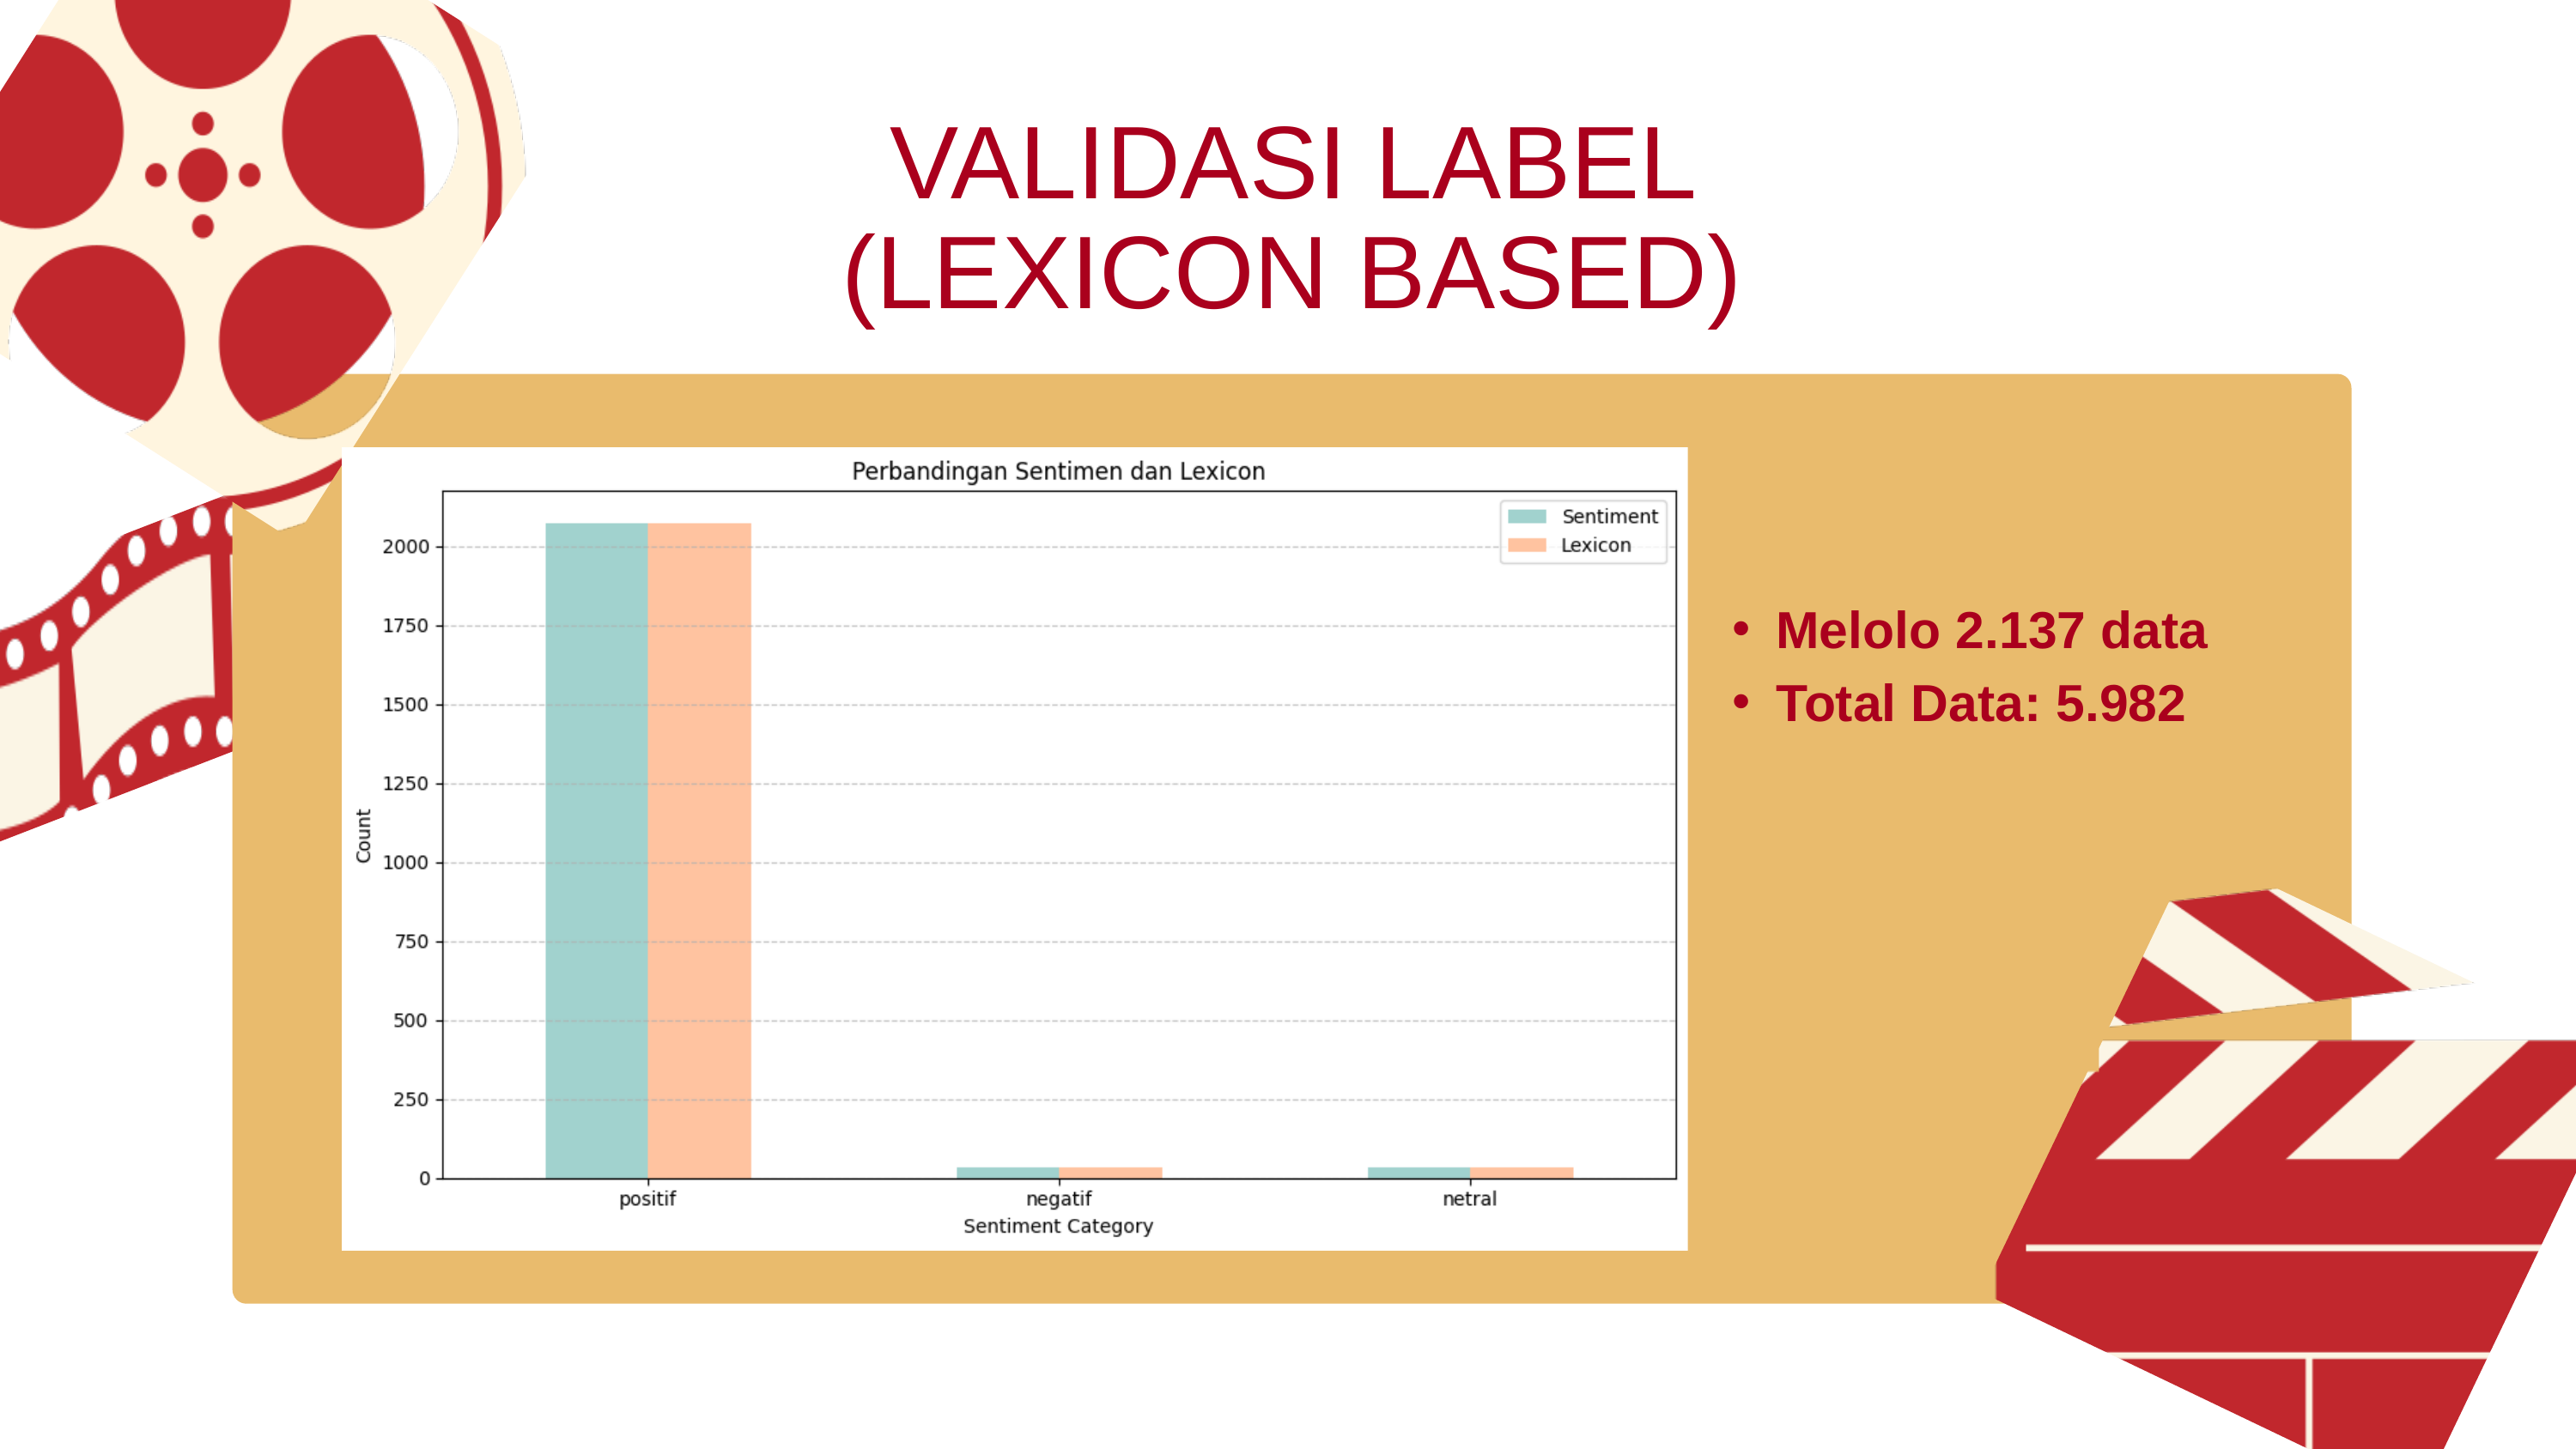

VALIDASI LABEL (LEXICON BASED)

Melolo 2.137 data
Total Data: 5.982